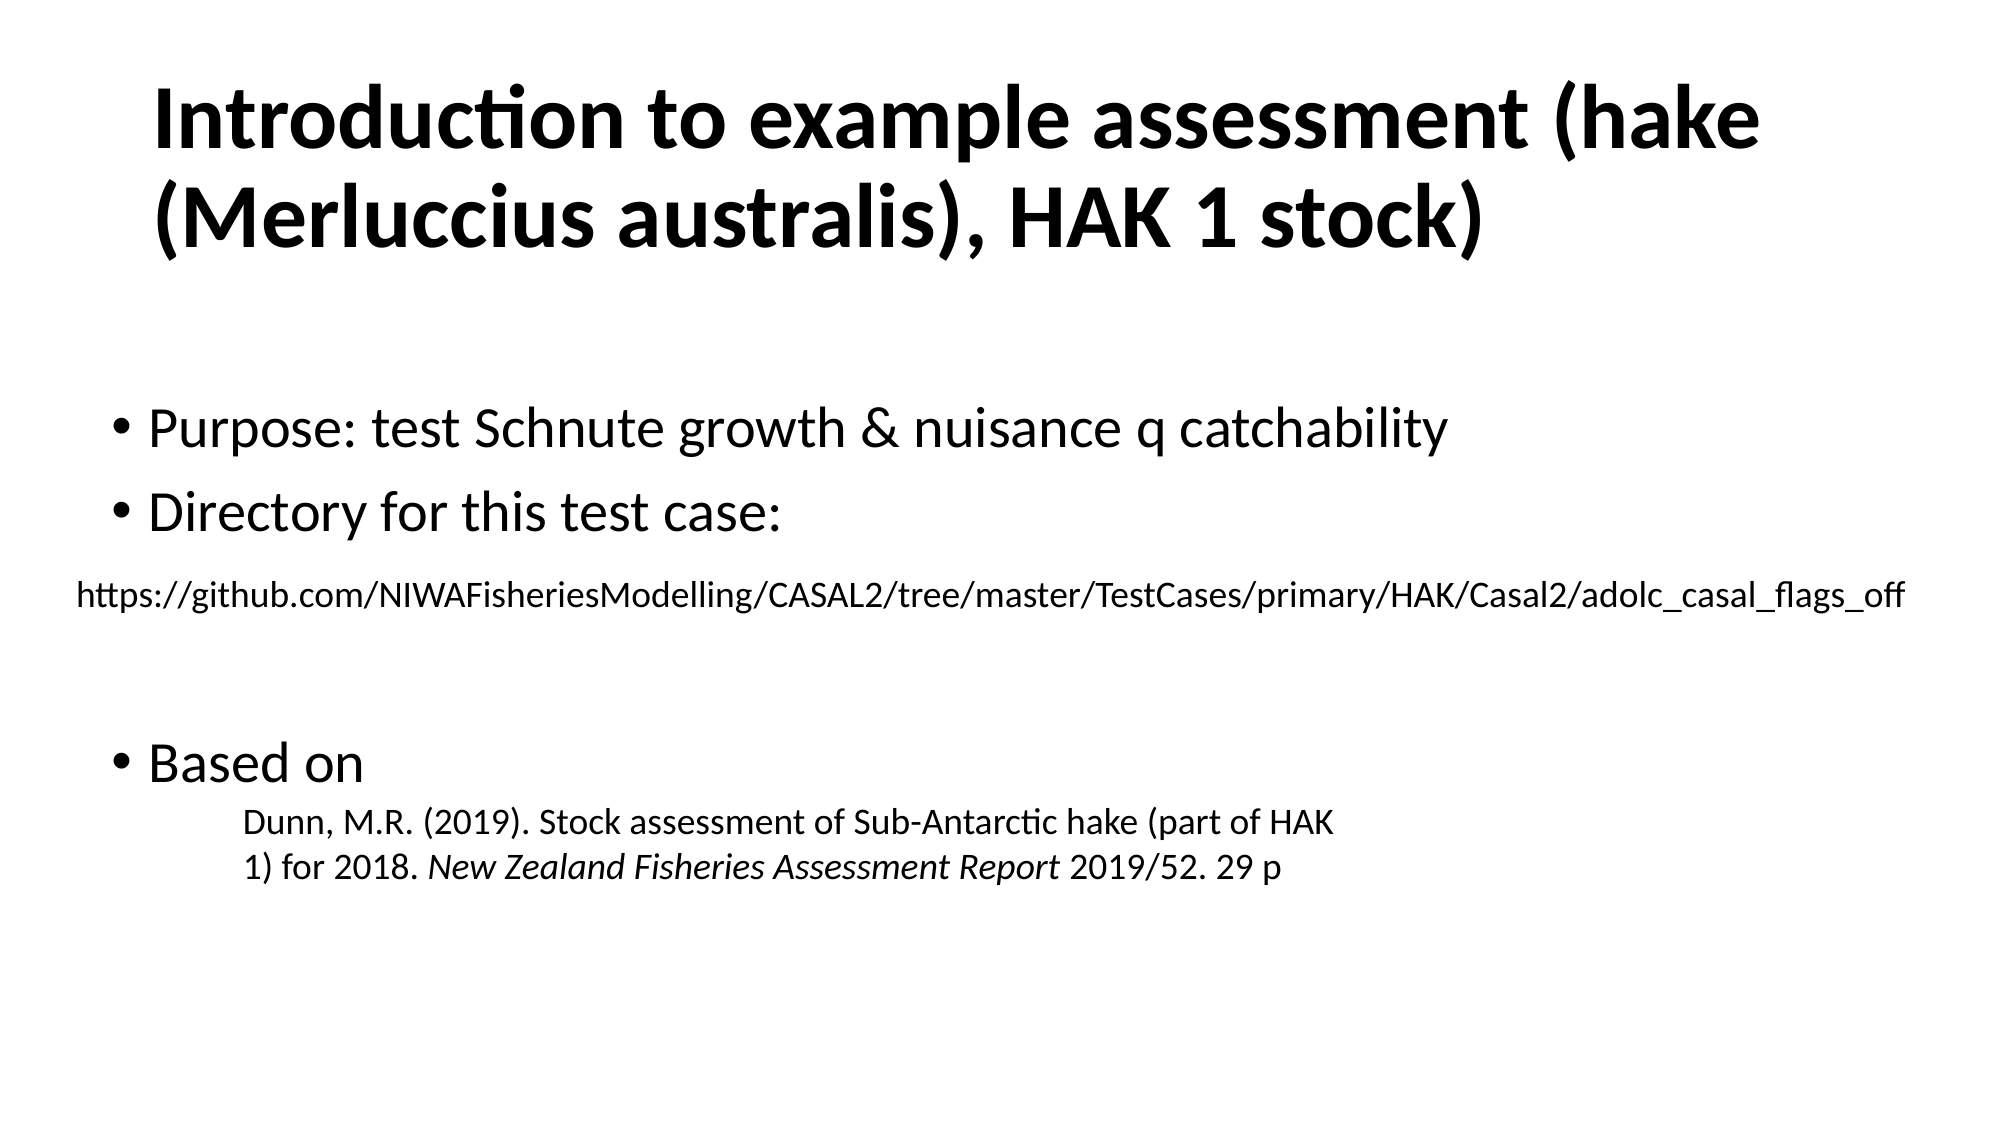

# Introduction to example assessment (hake (Merluccius australis), HAK 1 stock)

Purpose: test Schnute growth & nuisance q catchability
Directory for this test case:

Based on
https://github.com/NIWAFisheriesModelling/CASAL2/tree/master/TestCases/primary/HAK/Casal2/adolc_casal_flags_off

Dunn, M.R. (2019). Stock assessment of Sub-Antarctic hake (part of HAK 1) for 2018. New Zealand Fisheries Assessment Report 2019/52. 29 p